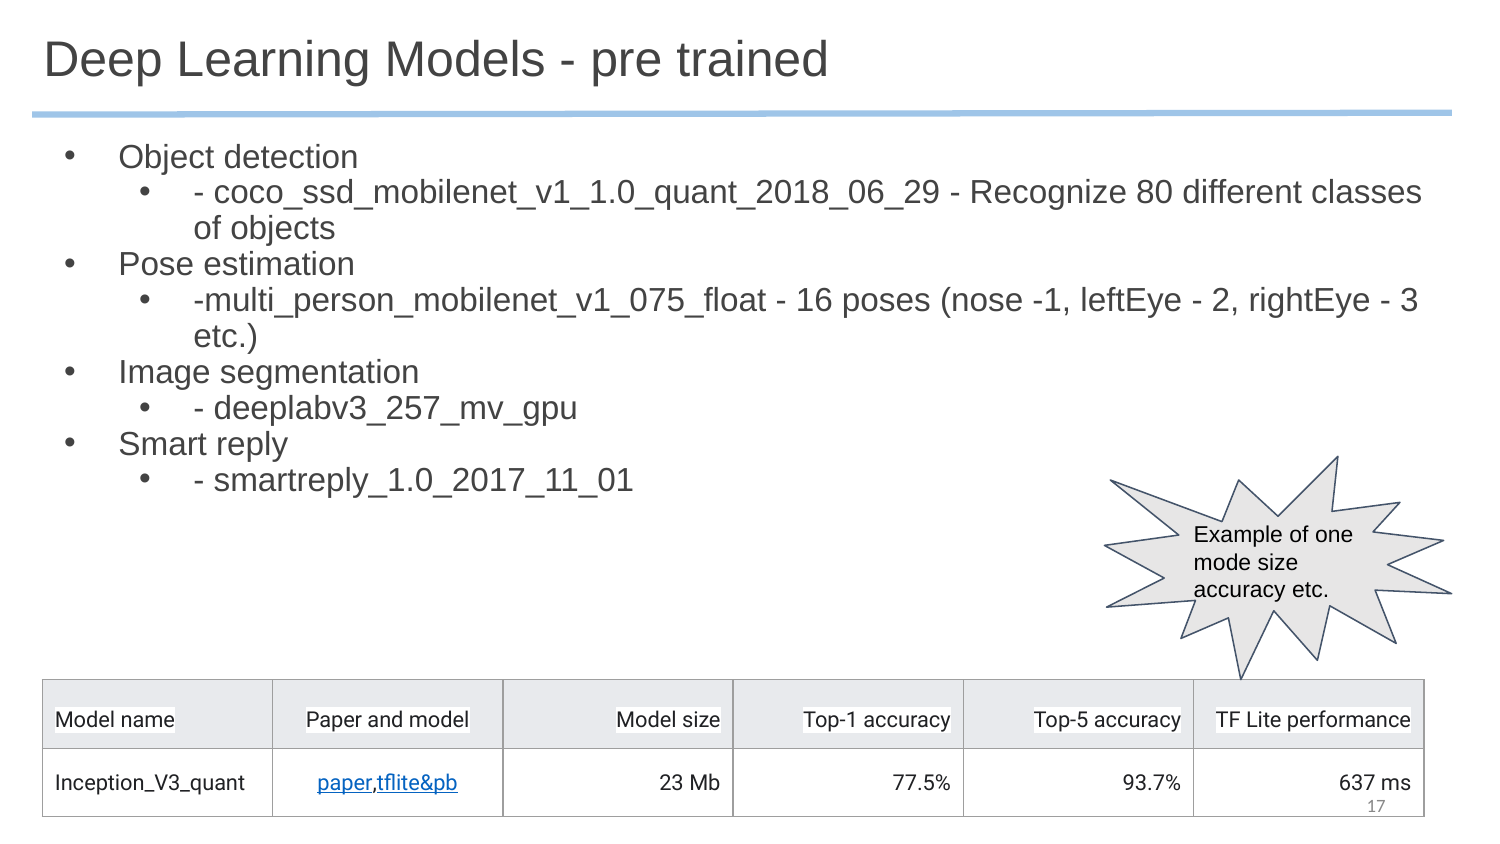

# Deep Learning Models - pre trained
Object detection
- coco_ssd_mobilenet_v1_1.0_quant_2018_06_29 - Recognize 80 different classes of objects
Pose estimation
-multi_person_mobilenet_v1_075_float - 16 poses (nose -1, leftEye - 2, rightEye - 3 etc.)
Image segmentation
- deeplabv3_257_mv_gpu
Smart reply
- smartreply_1.0_2017_11_01
Example of one mode size accuracy etc.
| Model name | Paper and model | Model size | Top-1 accuracy | Top-5 accuracy | TF Lite performance |
| --- | --- | --- | --- | --- | --- |
| Inception\_V3\_quant | paper,tflite&pb | 23 Mb | 77.5% | 93.7% | 637 ms |
17